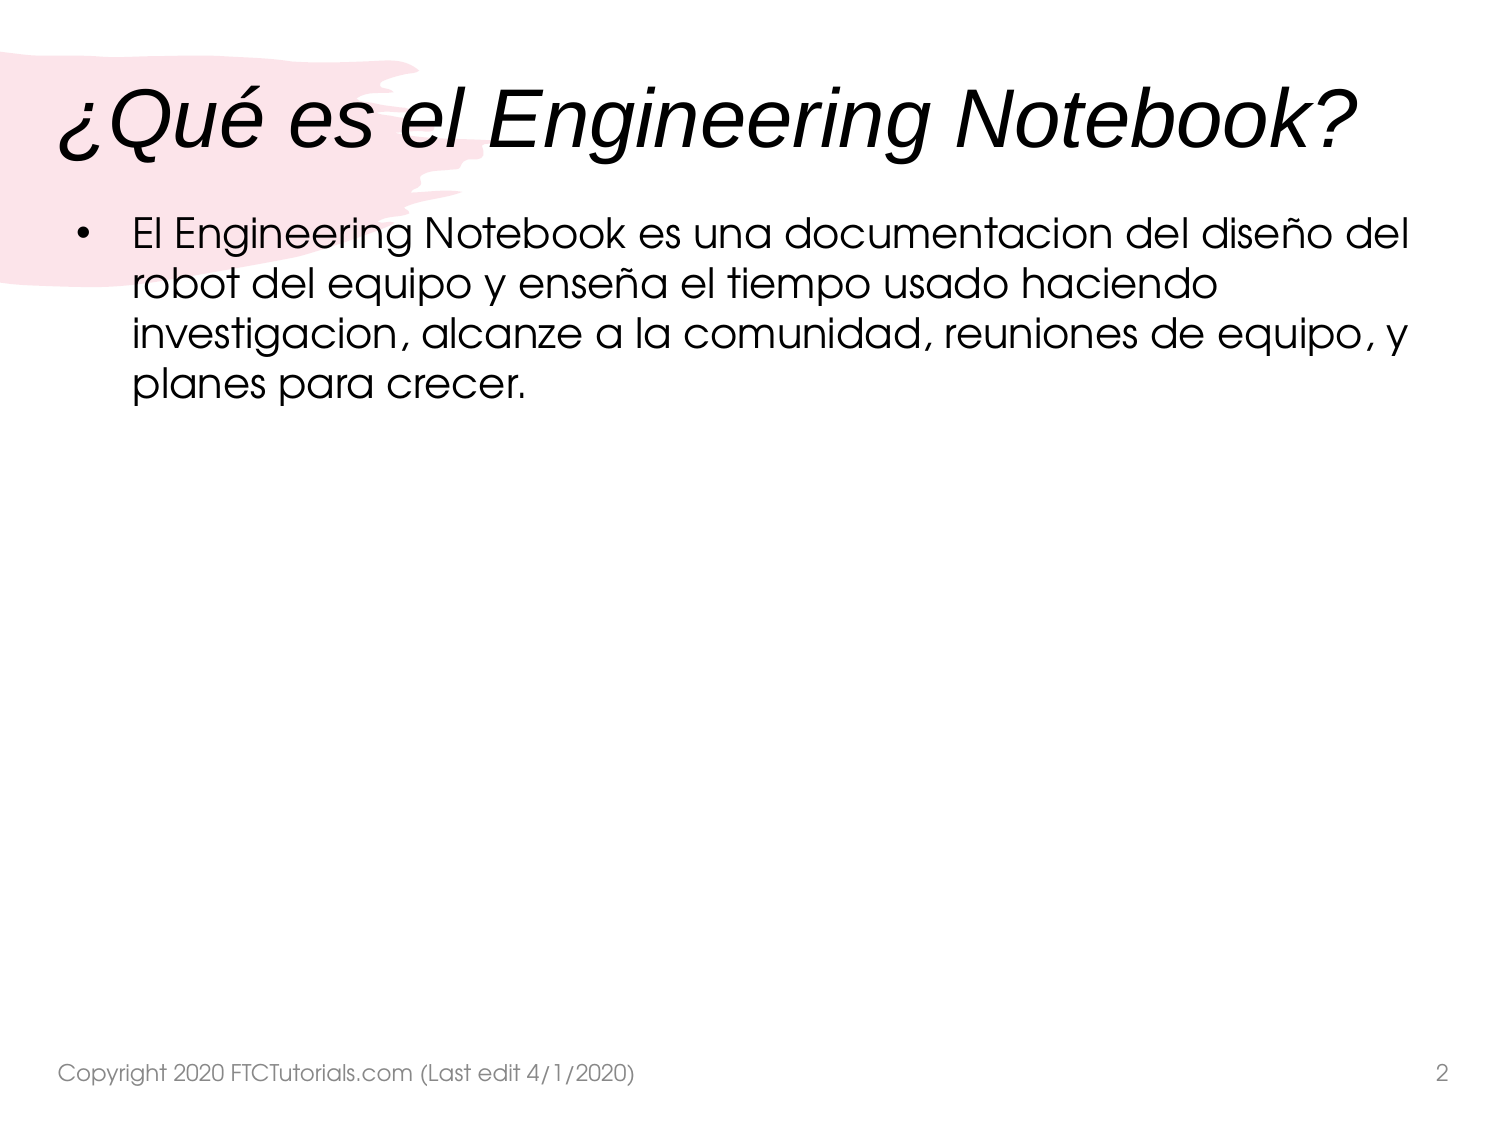

# ¿Qué es el Engineering Notebook?
El Engineering Notebook es una documentacion del diseño del robot del equipo y enseña el tiempo usado haciendo investigacion, alcanze a la comunidad, reuniones de equipo, y planes para crecer.
Copyright 2020 FTCTutorials.com (Last edit 4/1/2020)
2